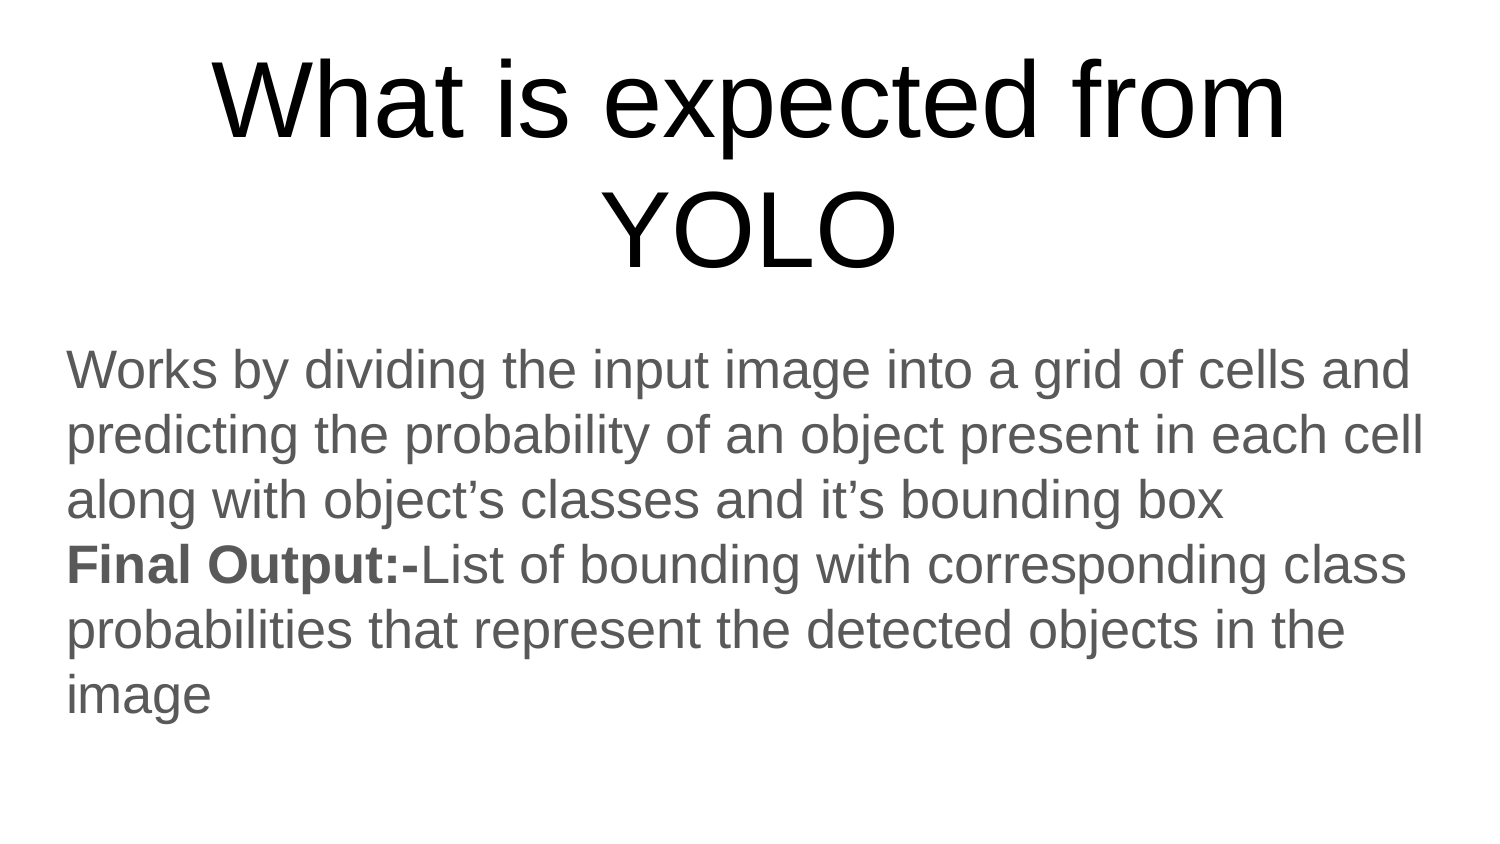

# What is expected from YOLO
Works by dividing the input image into a grid of cells and predicting the probability of an object present in each cell along with object’s classes and it’s bounding box
Final Output:-List of bounding with corresponding class probabilities that represent the detected objects in the image